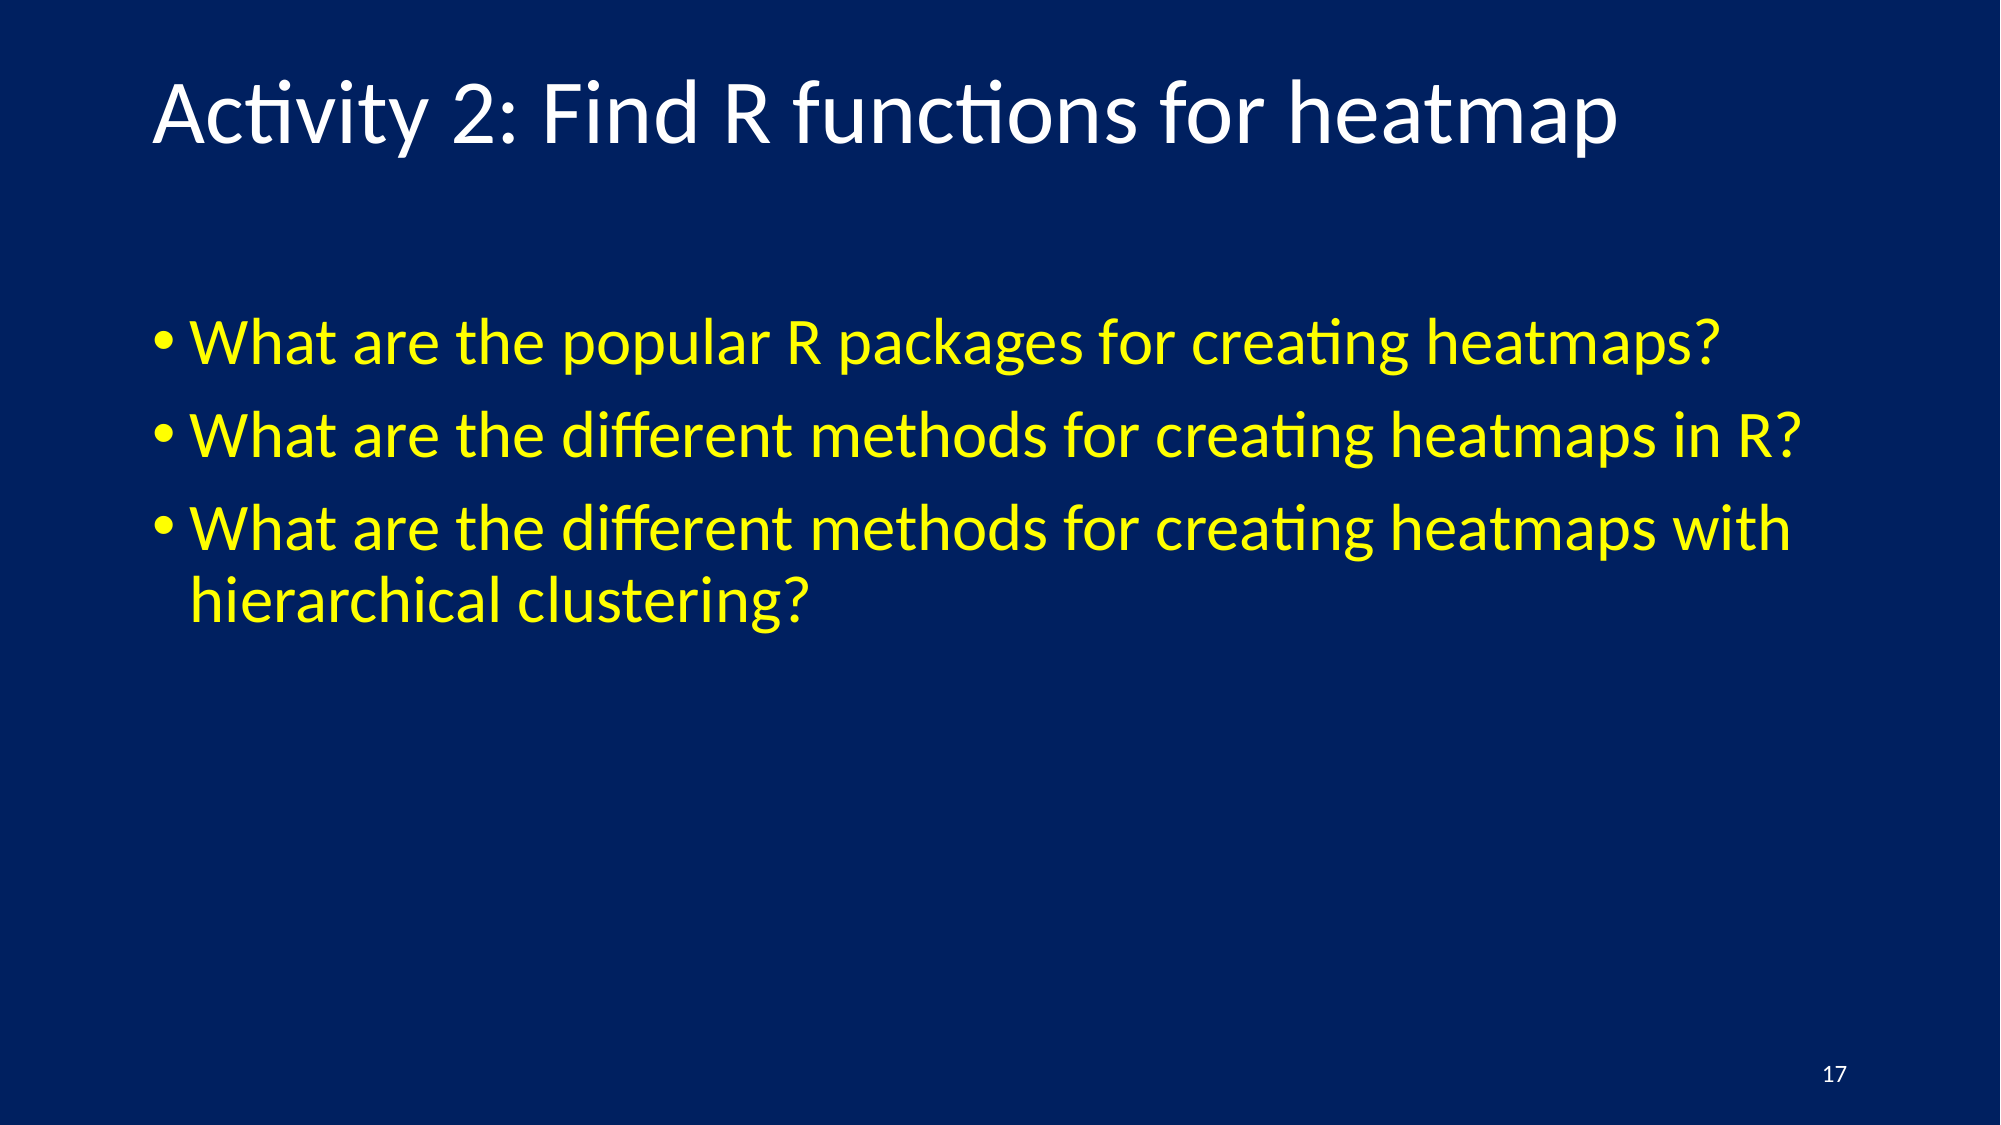

# Activity 2: Find R functions for heatmap
What are the popular R packages for creating heatmaps?
What are the different methods for creating heatmaps in R?
What are the different methods for creating heatmaps with hierarchical clustering?

17